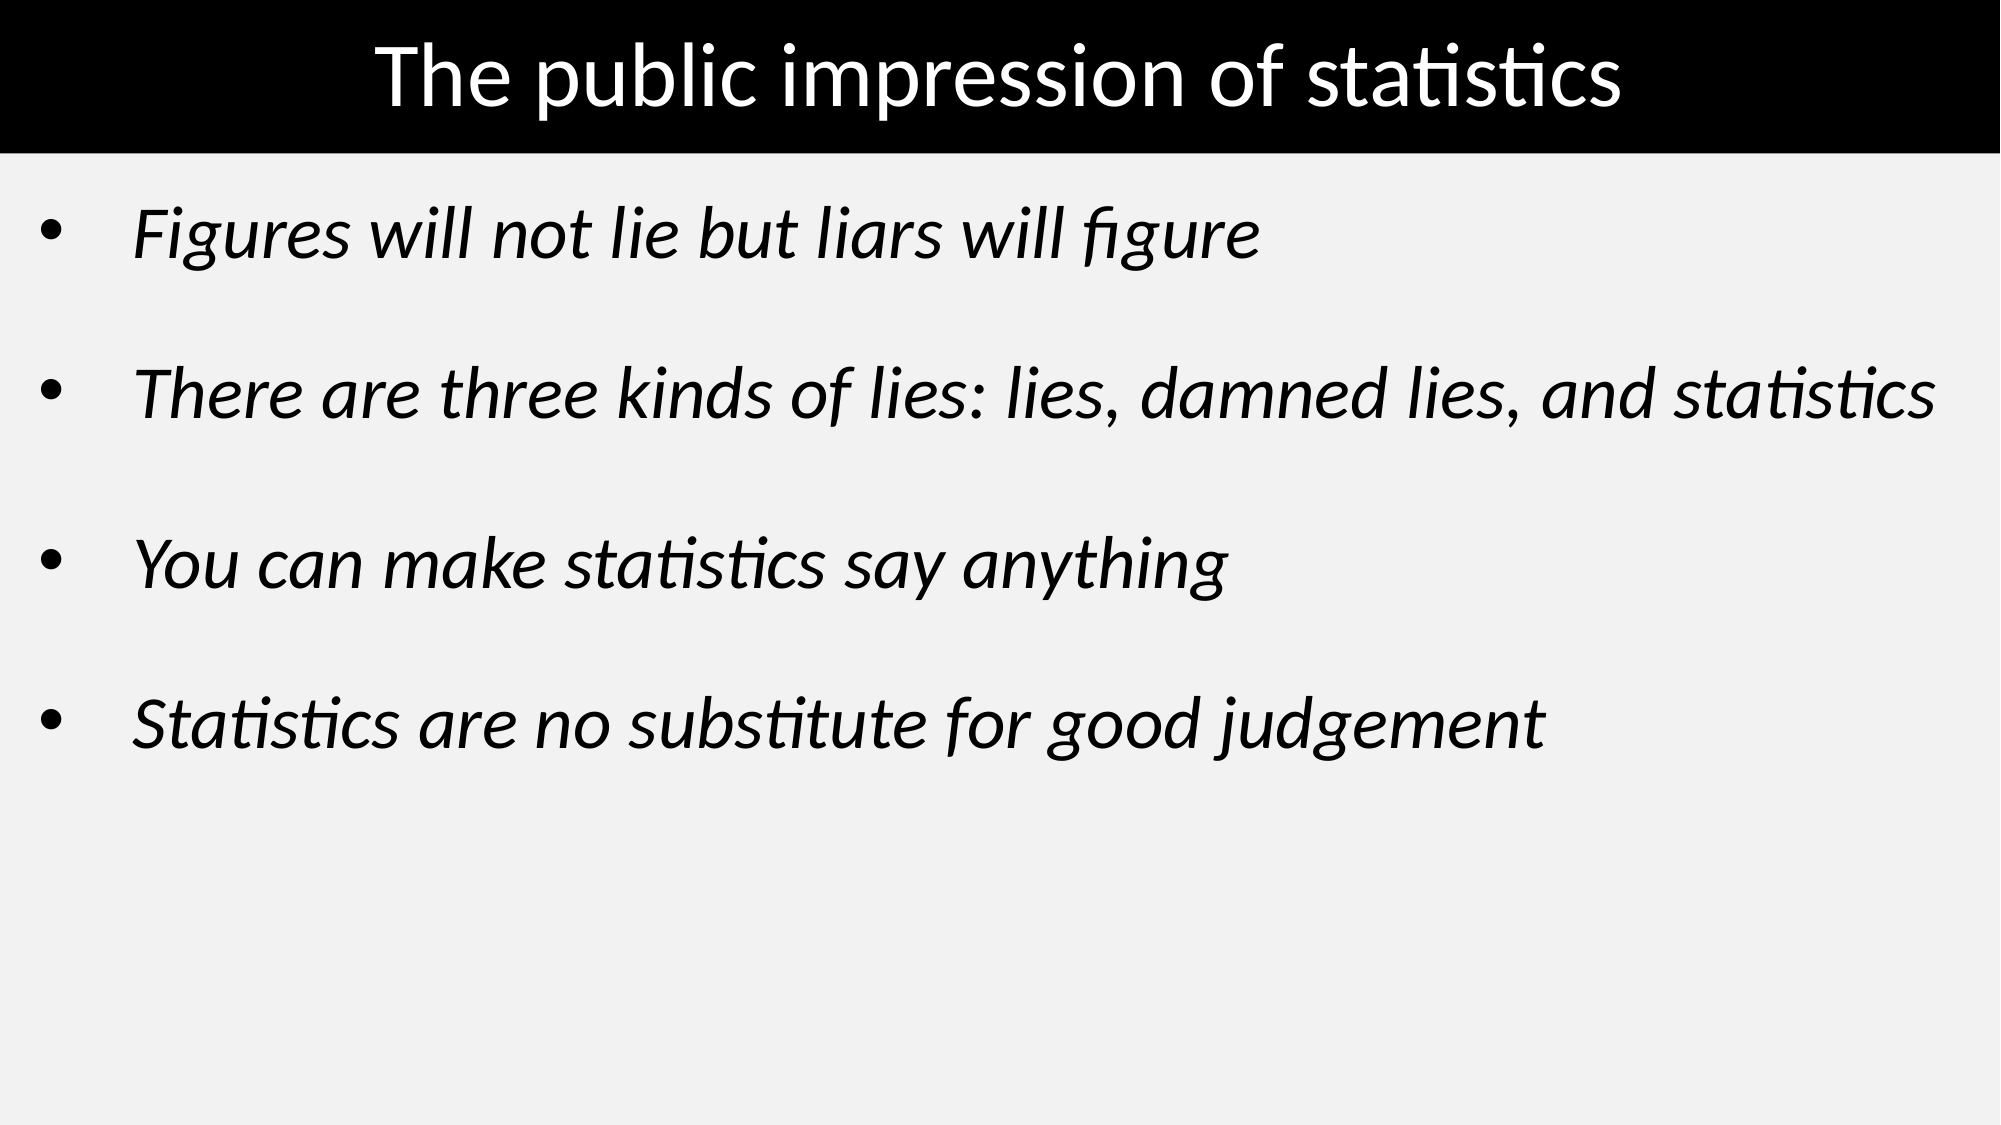

# The public impression of statistics
Figures will not lie but liars will figure

There are three kinds of lies: lies, damned lies, and statistics

You can make statistics say anything

Statistics are no substitute for good judgement